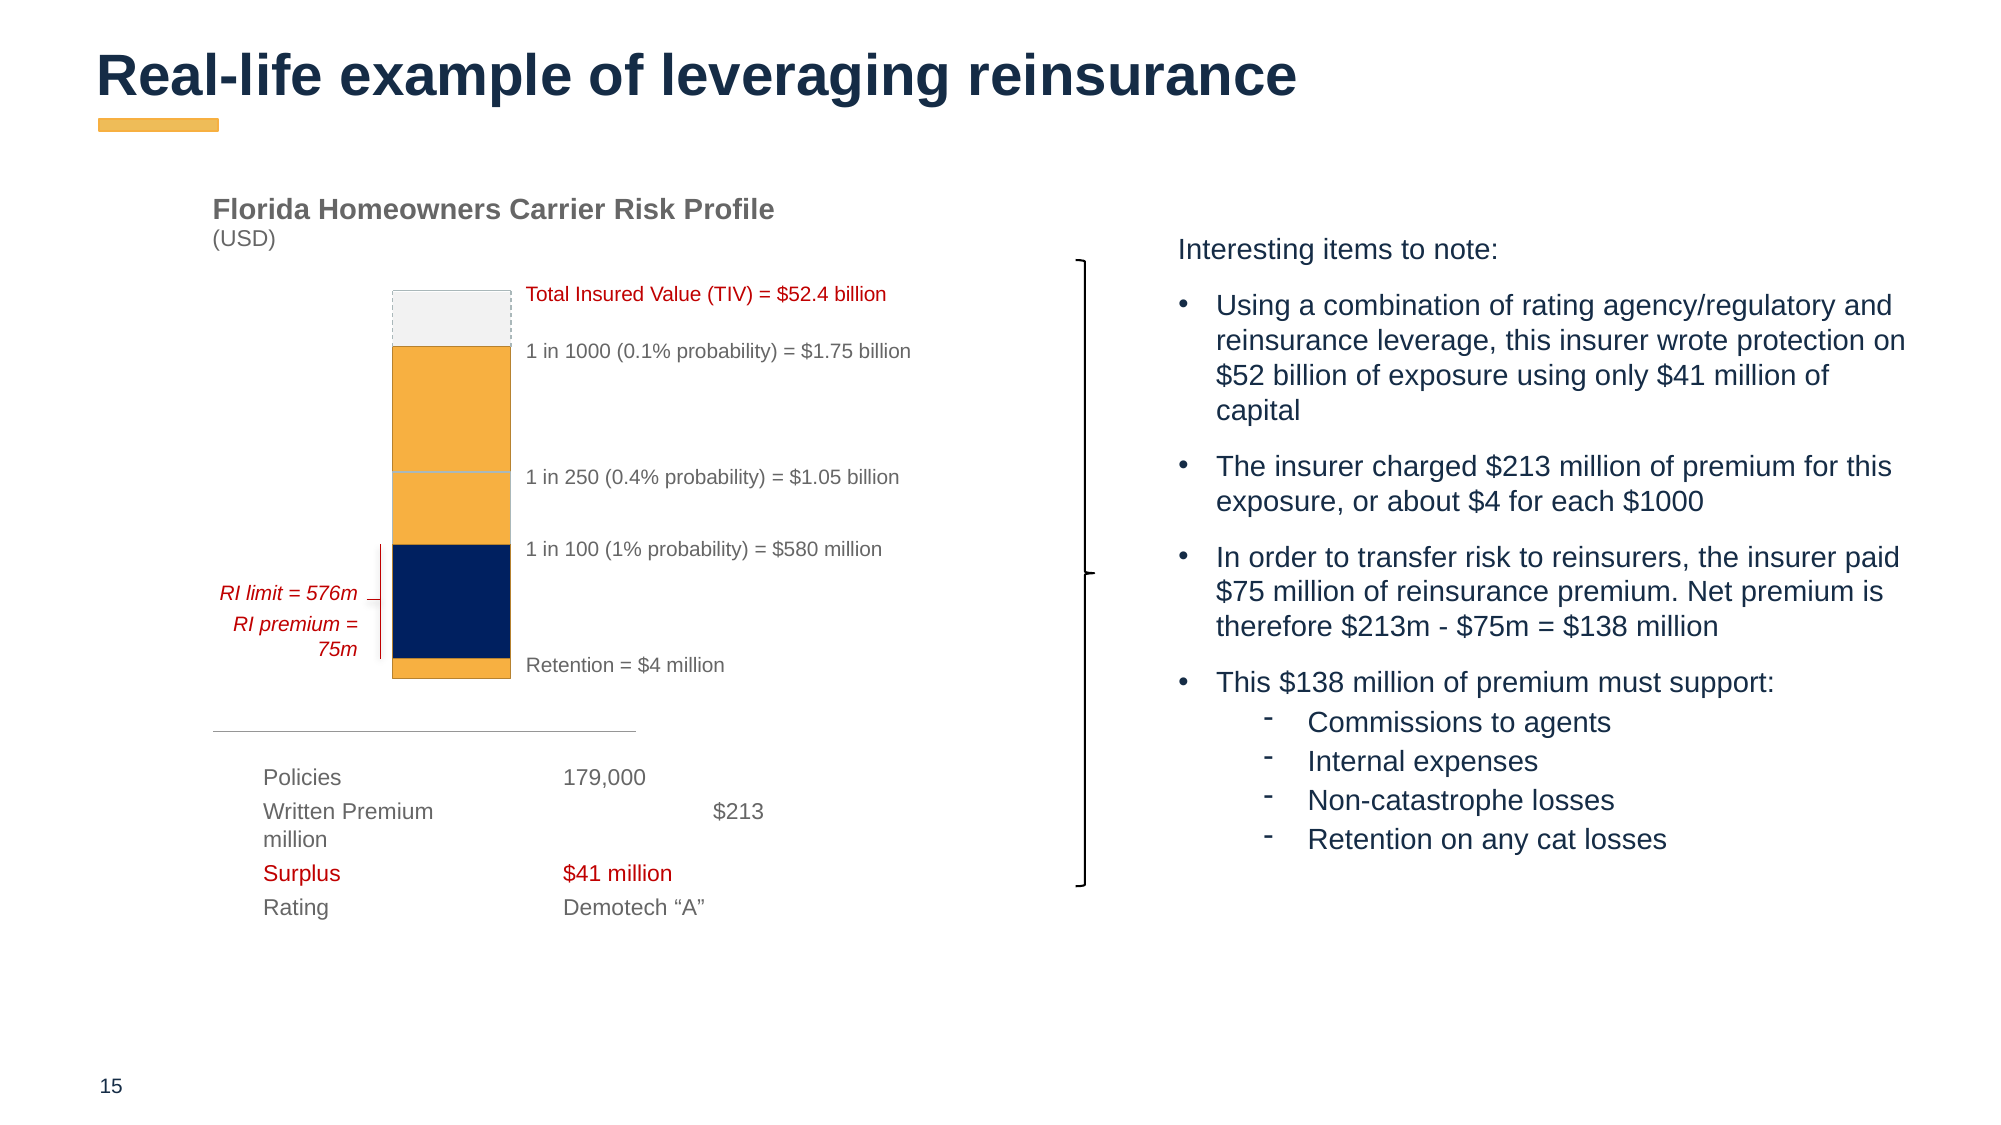

# Real-life example of leveraging reinsurance
Florida Homeowners Carrier Risk Profile
(USD)
Interesting items to note:
Using a combination of rating agency/regulatory and reinsurance leverage, this insurer wrote protection on $52 billion of exposure using only $41 million of capital
The insurer charged $213 million of premium for this exposure, or about $4 for each $1000
In order to transfer risk to reinsurers, the insurer paid $75 million of reinsurance premium. Net premium is therefore $213m - $75m = $138 million
This $138 million of premium must support:
Commissions to agents
Internal expenses
Non-catastrophe losses
Retention on any cat losses

Total Insured Value (TIV) = $52.4 billion

1 in 1000 (0.1% probability) = $1.75 billion

1 in 250 (0.4% probability) = $1.05 billion

1 in 100 (1% probability) = $580 million

RI limit = 576m
RI premium = 75m
Retention = $4 million

Policies		179,000
Written Premium		$213 million
Surplus		$41 million
Rating		Demotech “A”